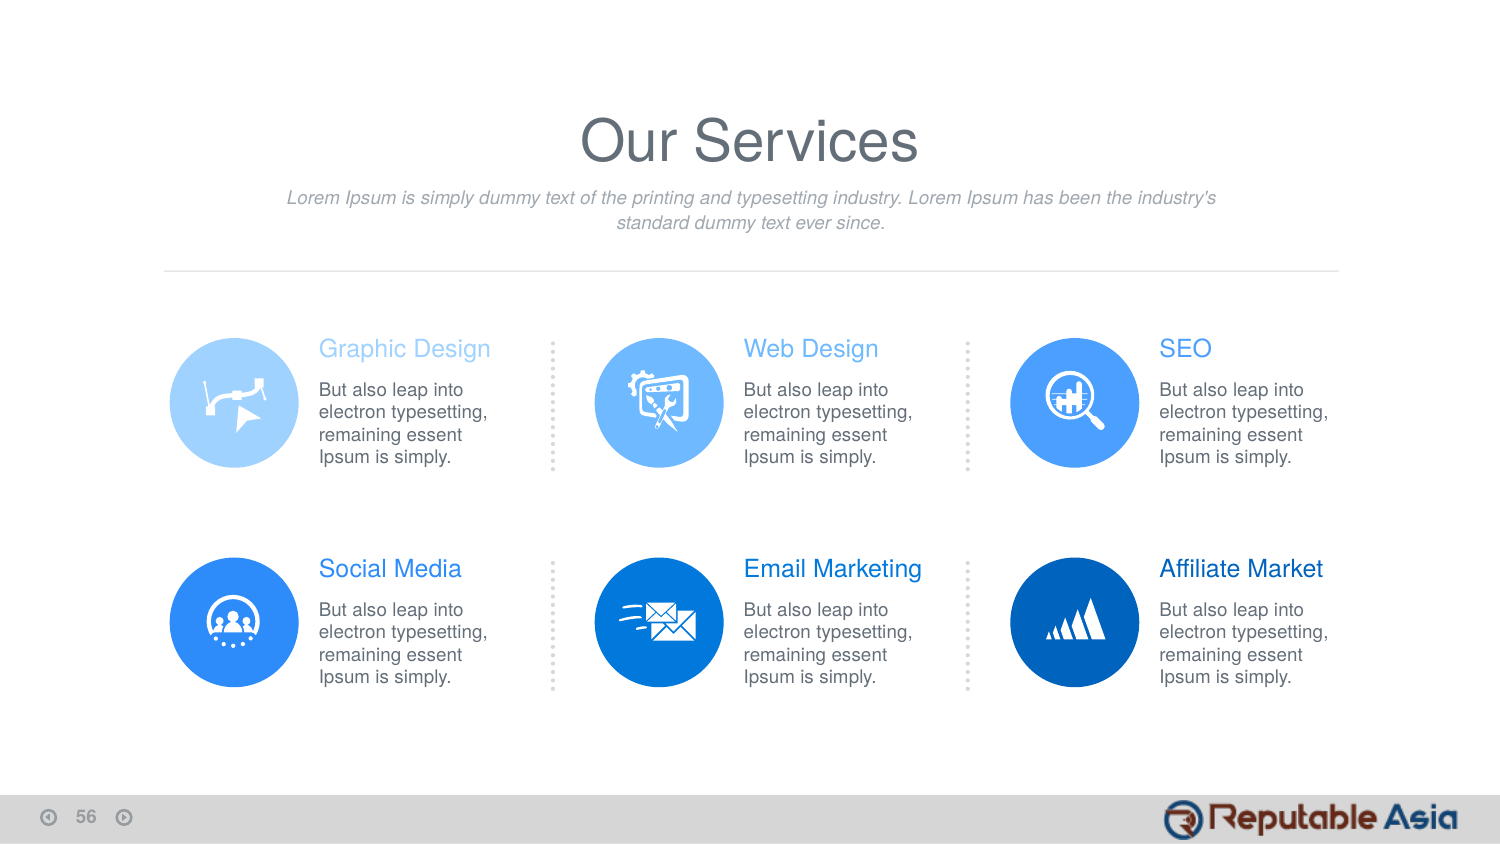

Our Services
Lorem Ipsum is simply dummy text of the printing and typesetting industry. Lorem Ipsum has been the industry's standard dummy text ever since.

Graphic Design
But also leap into electron typesetting, remaining essent Ipsum is simply.
Web Design
But also leap into electron typesetting, remaining essent Ipsum is simply.
SEO
But also leap into electron typesetting, remaining essent Ipsum is simply.

Social Media
But also leap into electron typesetting, remaining essent Ipsum is simply.
Email Marketing
But also leap into electron typesetting, remaining essent Ipsum is simply.
Affiliate Market
But also leap into electron typesetting, remaining essent Ipsum is simply.

56